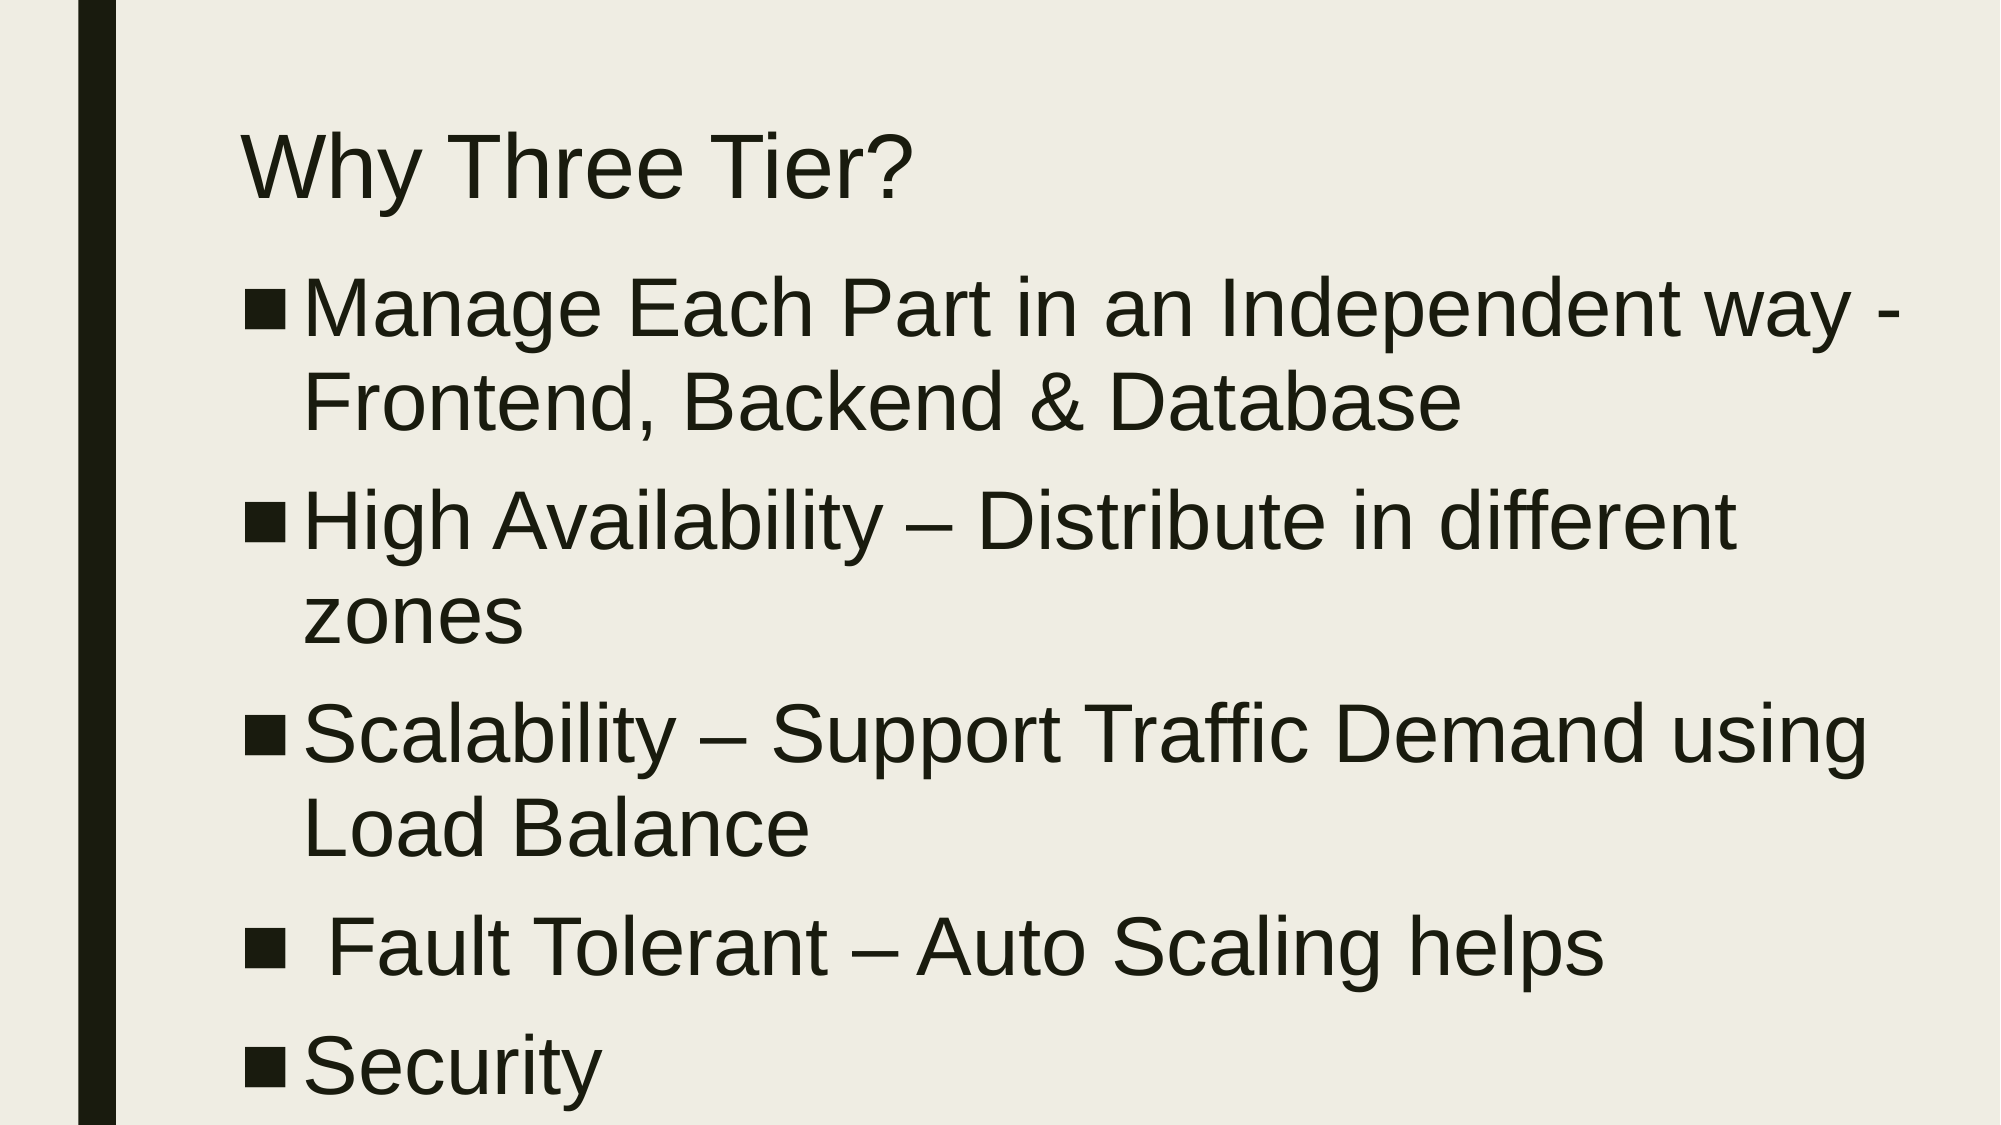

# Why Three Tier?
Manage Each Part in an Independent way - Frontend, Backend & Database
High Availability – Distribute in different zones
Scalability – Support Traffic Demand using Load Balance
 Fault Tolerant – Auto Scaling helps
Security